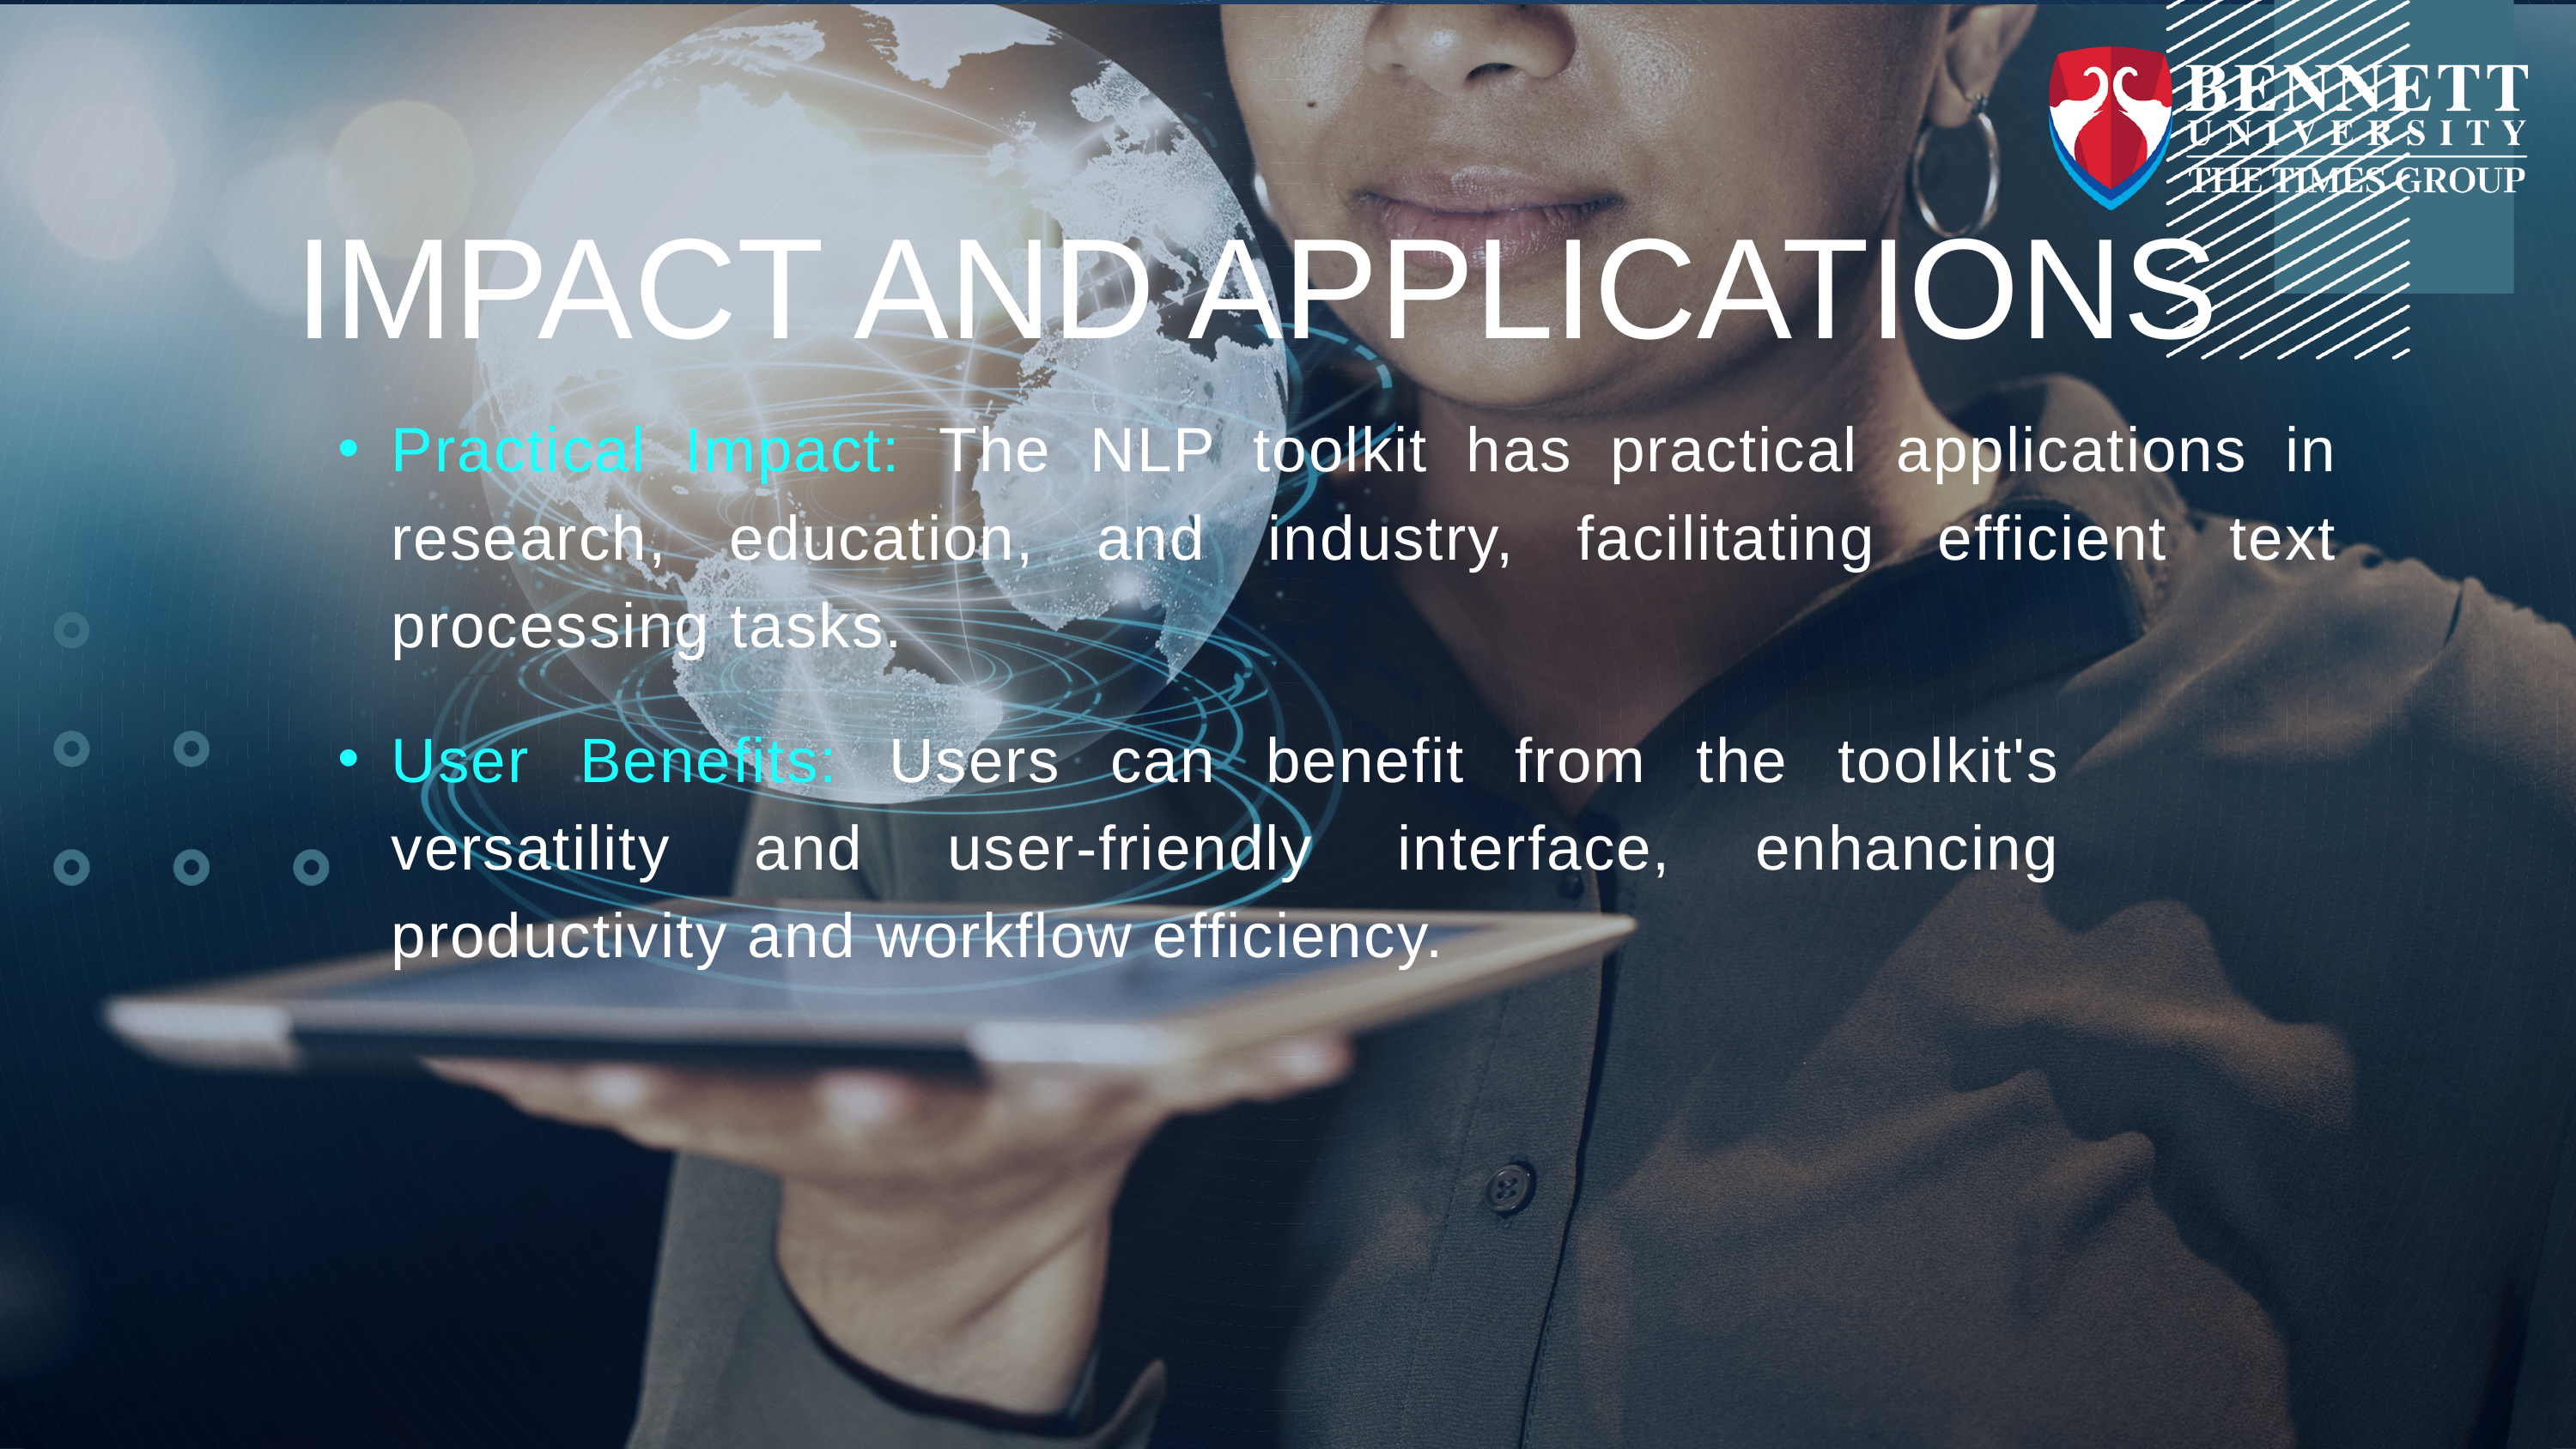

IMPACT AND APPLICATIONS
Practical Impact: The NLP toolkit has practical applications in research, education, and industry, facilitating efficient text processing tasks.

User Benefits: Users can benefit from the toolkit's versatility and user-friendly interface, enhancing productivity and workflow efficiency.